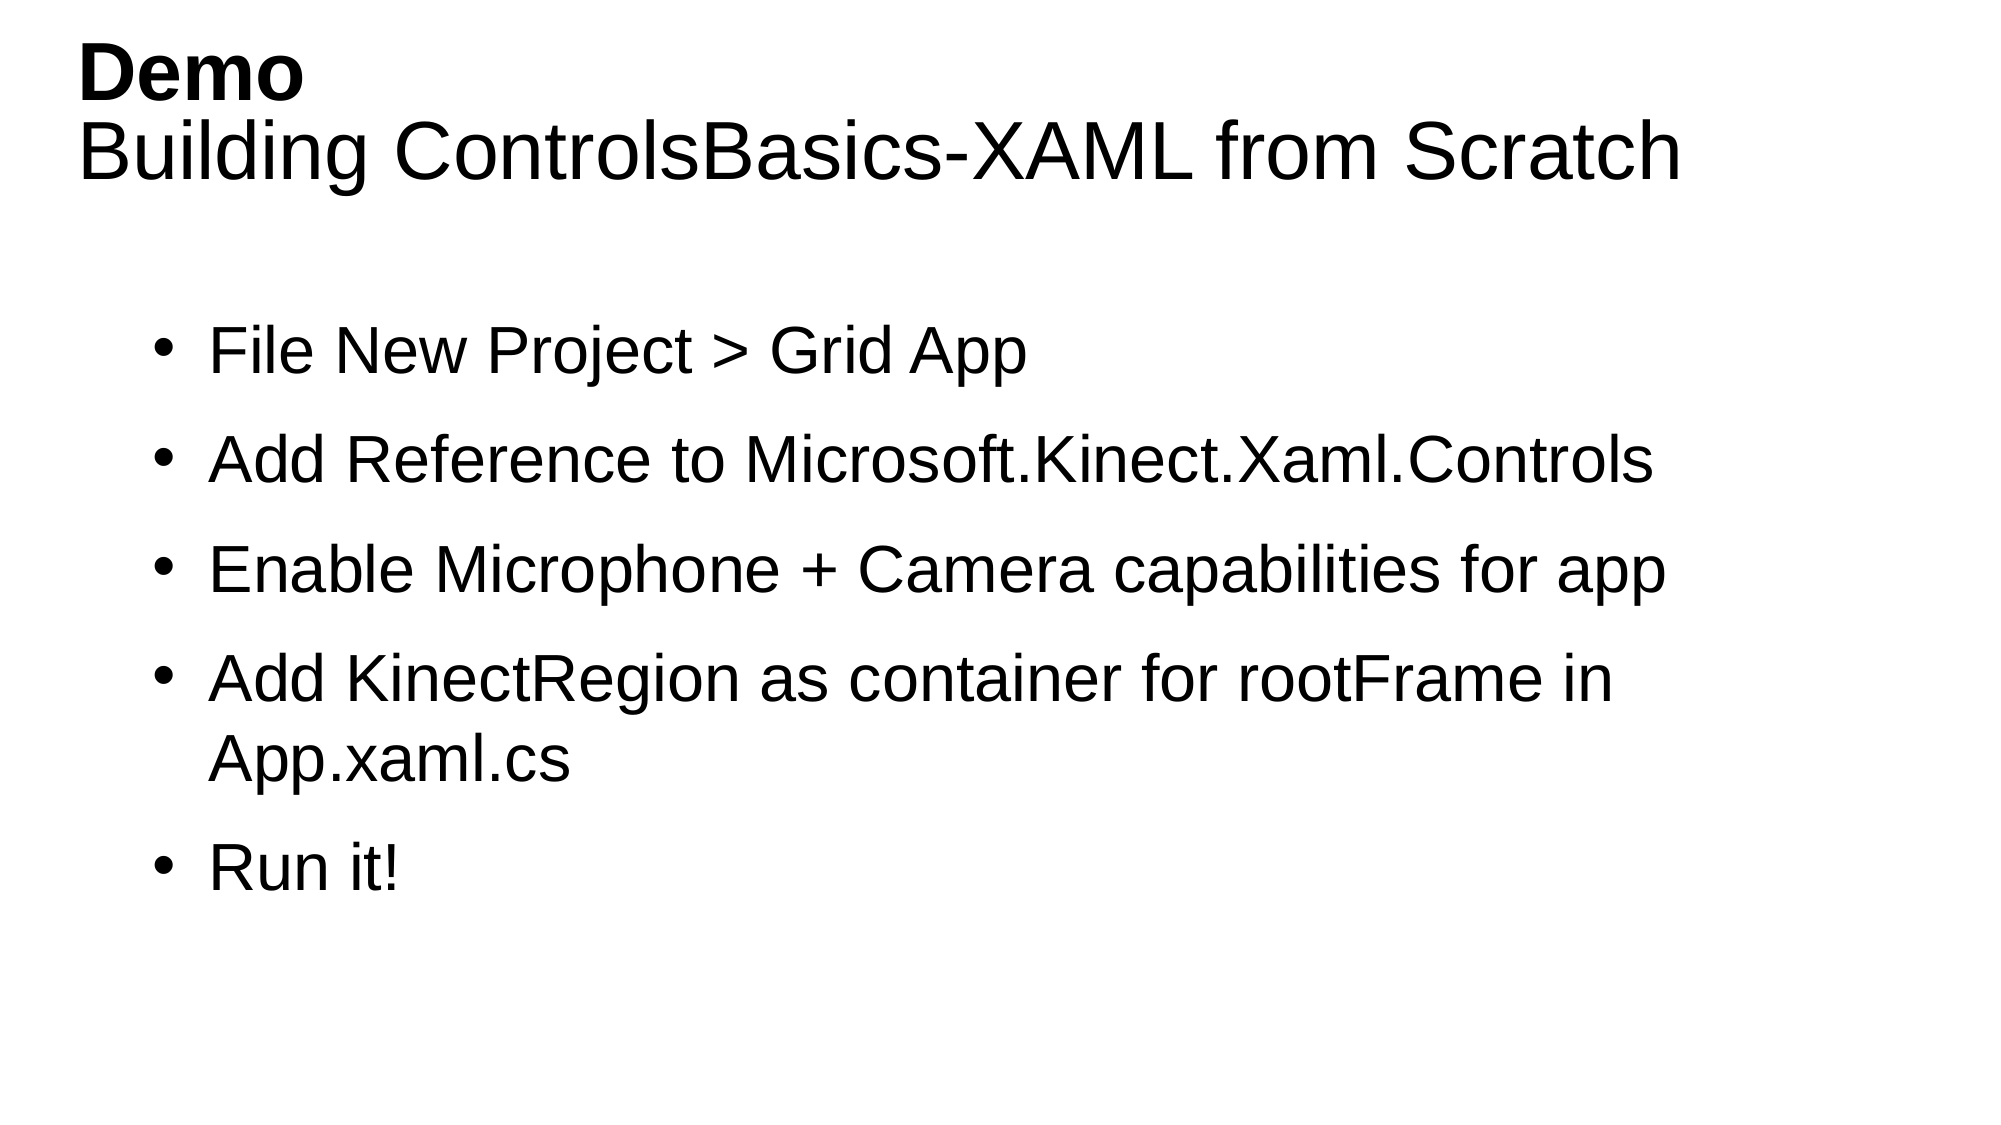

# Demo Building ControlsBasics-XAML from Scratch
File New Project > Grid App
Add Reference to Microsoft.Kinect.Xaml.Controls
Enable Microphone + Camera capabilities for app
Add KinectRegion as container for rootFrame in App.xaml.cs
Run it!